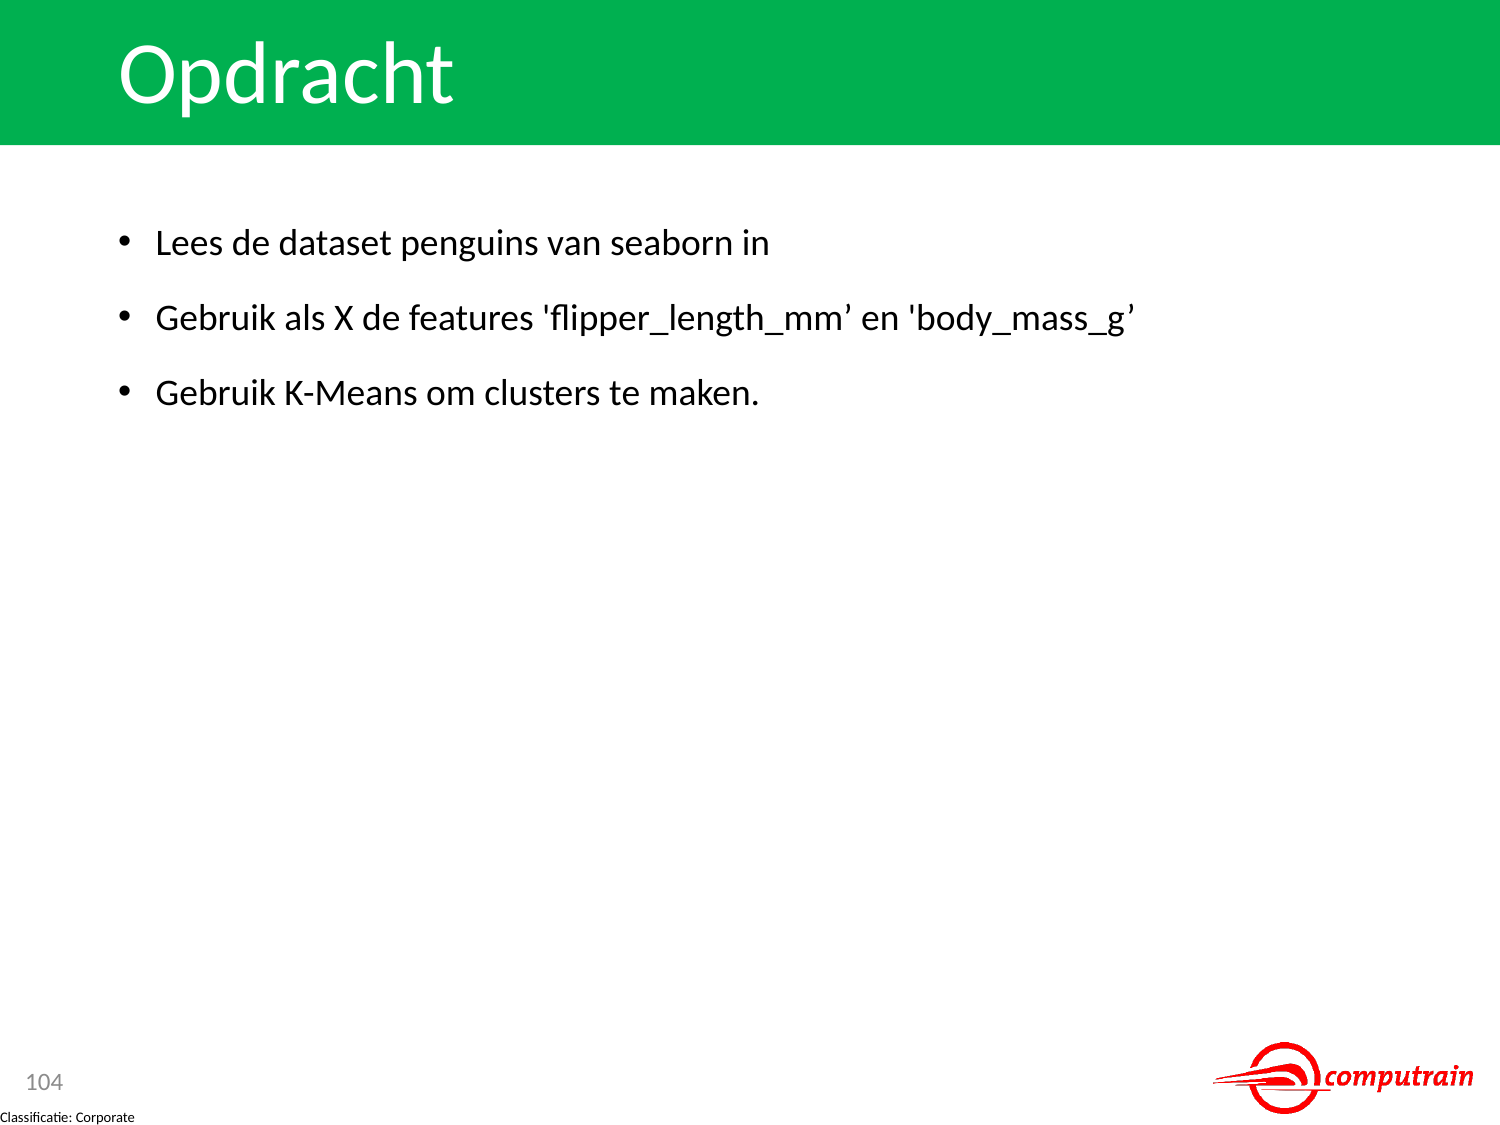

# Opdracht
Lees de dataset penguins van seaborn in
Gebruik als X de features 'flipper_length_mm’ en 'body_mass_g’
Gebruik K-Means om clusters te maken.

104